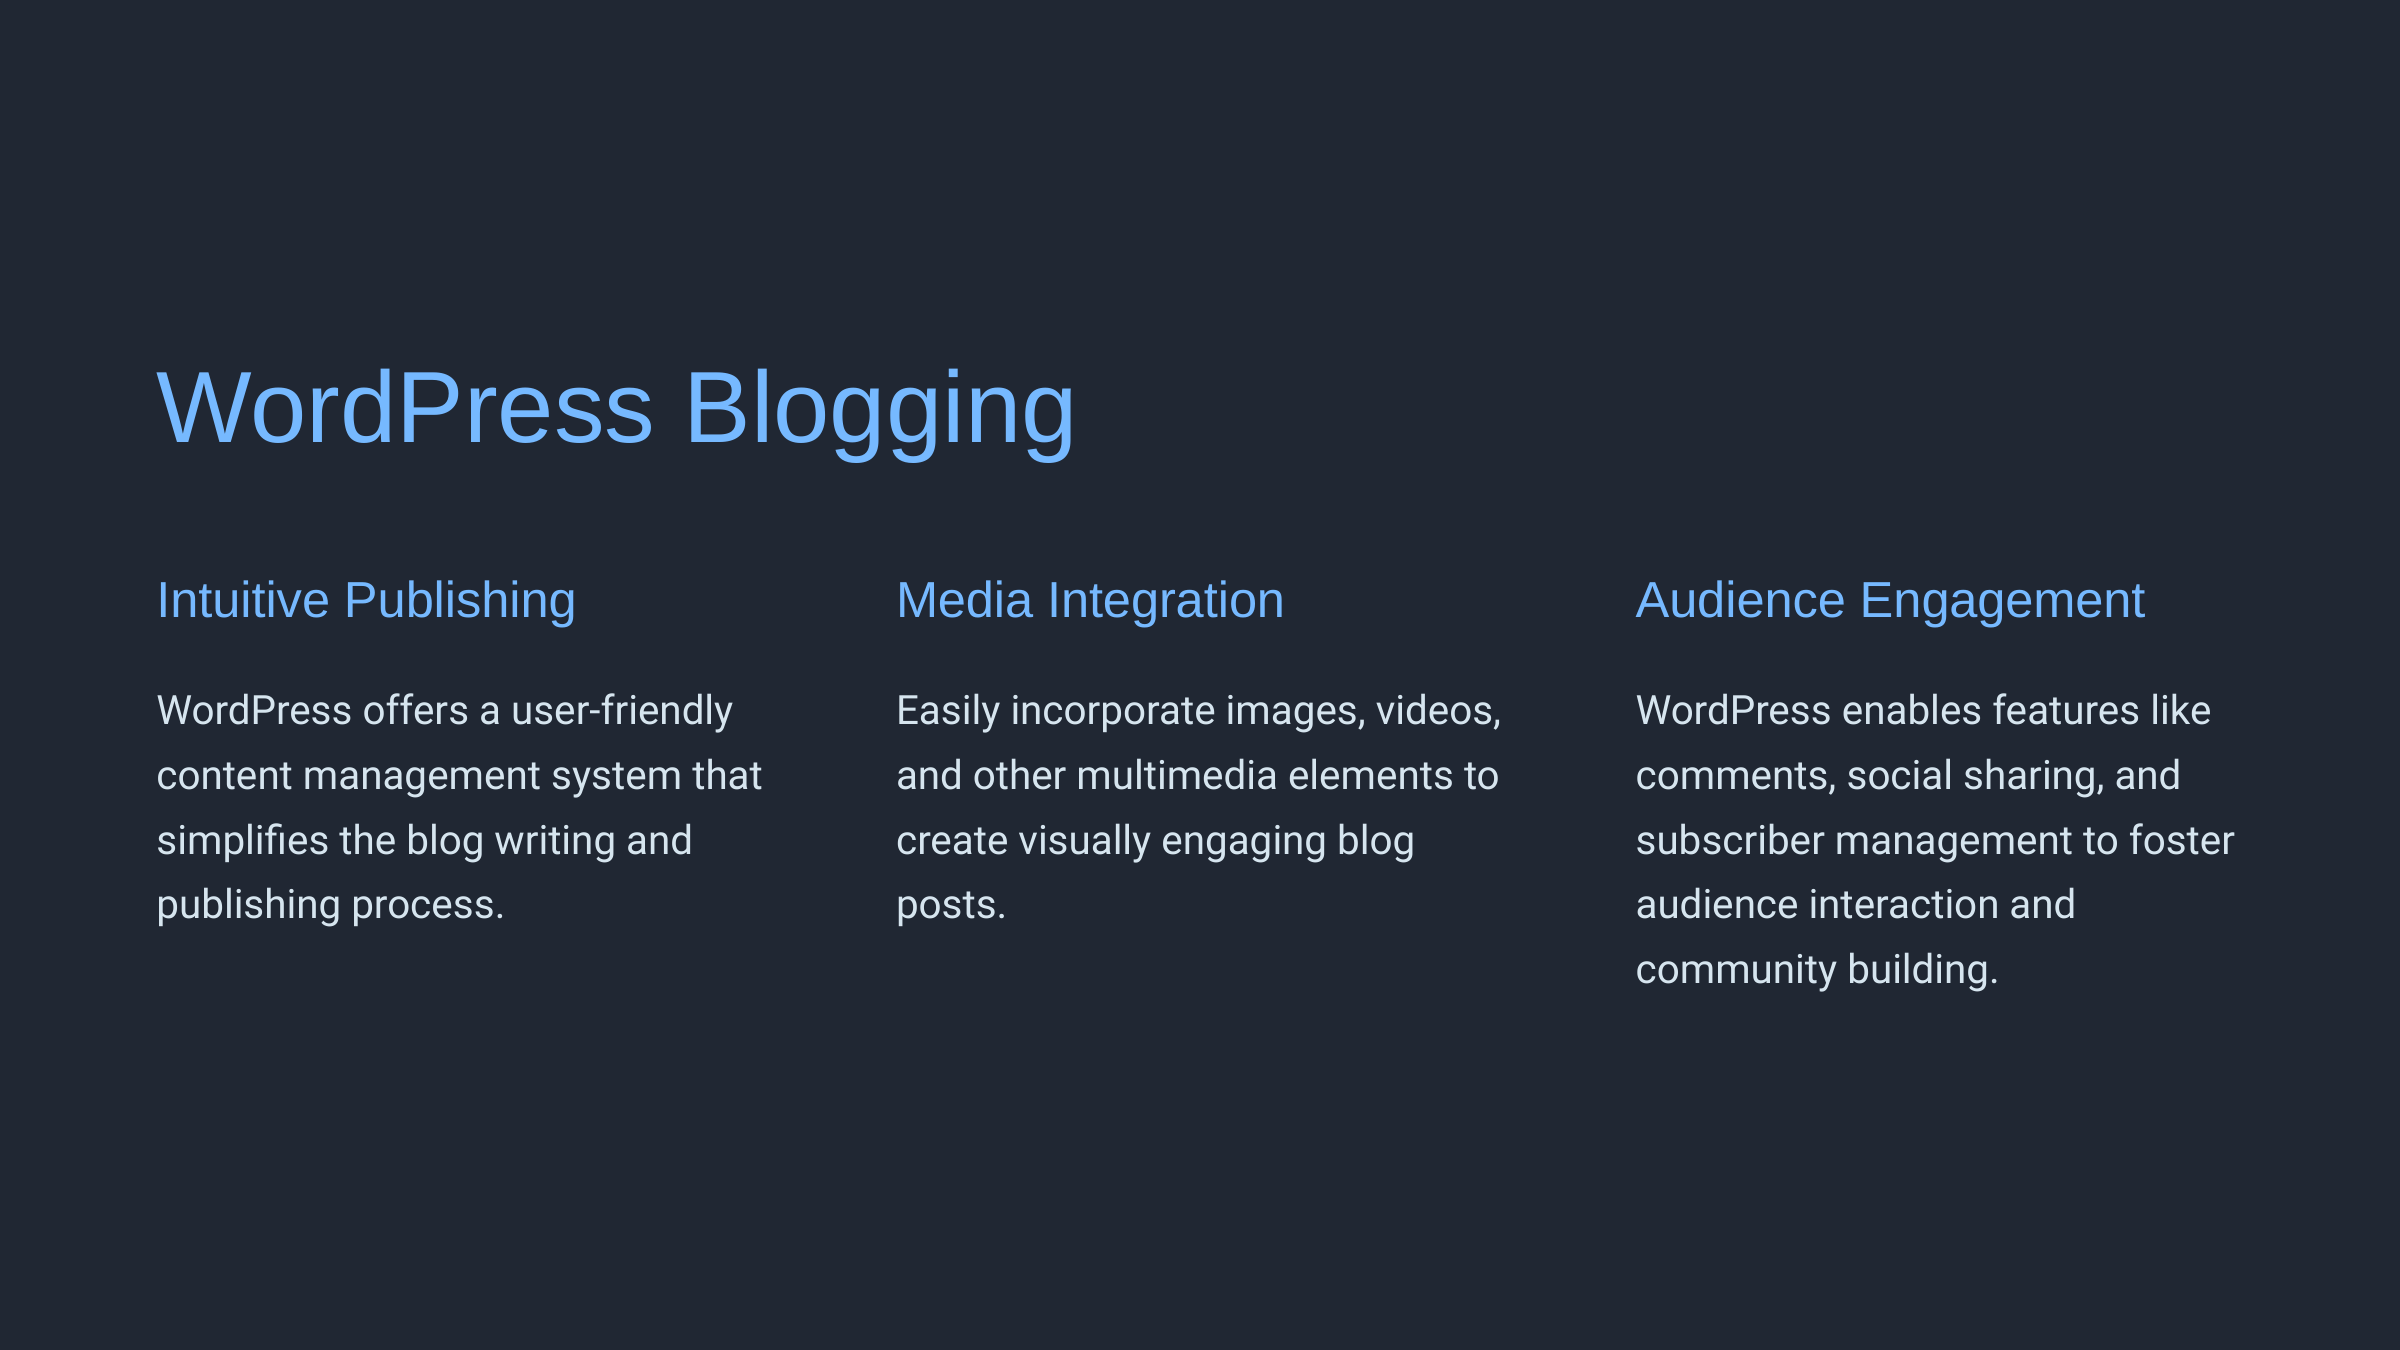

WordPress Blogging
Intuitive Publishing
Media Integration
Audience Engagement
WordPress offers a user-friendly content management system that simplifies the blog writing and publishing process.
Easily incorporate images, videos, and other multimedia elements to create visually engaging blog posts.
WordPress enables features like comments, social sharing, and subscriber management to foster audience interaction and community building.